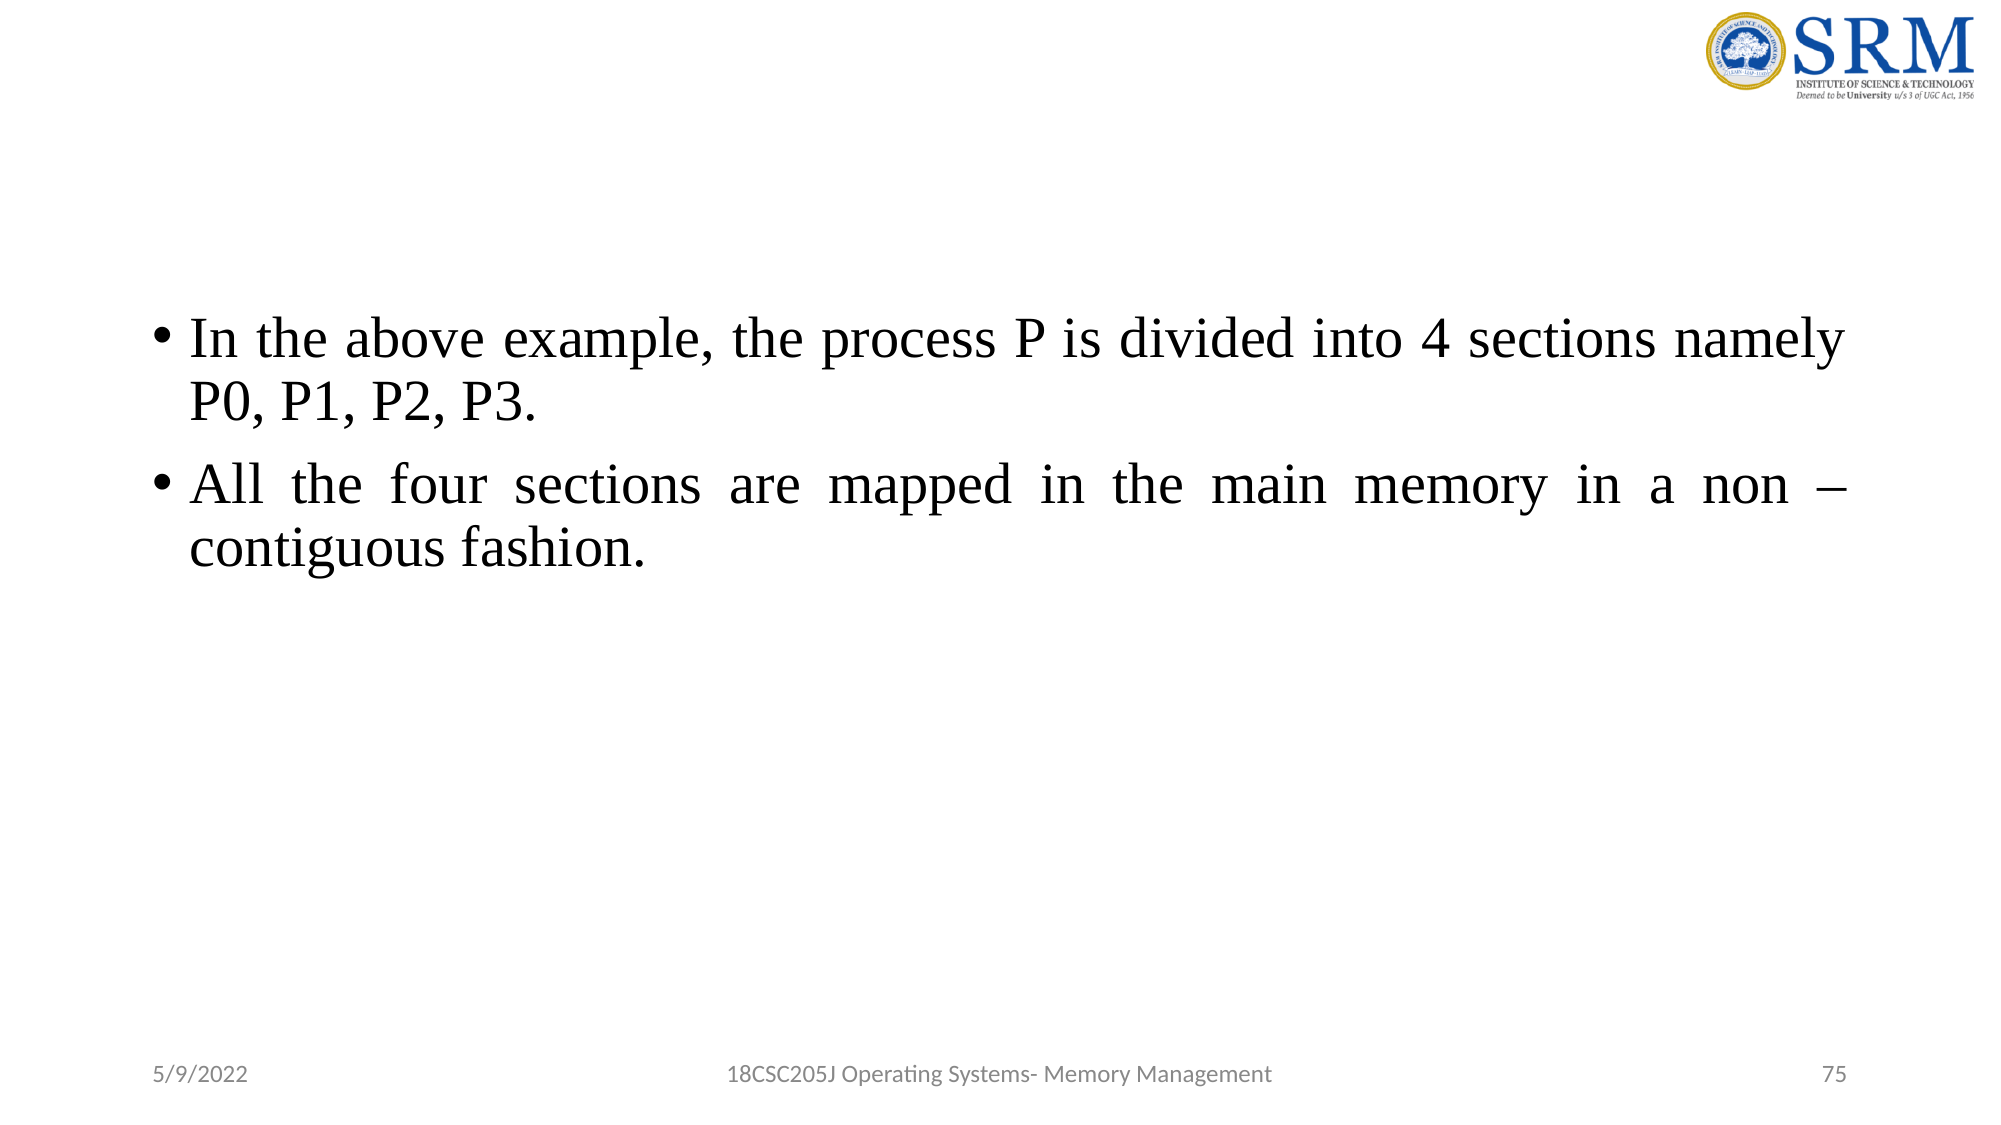

#
In the above example, the process P is divided into 4 sections namely P0, P1, P2, P3.
All the four sections are mapped in the main memory in a non – contiguous fashion.
5/9/2022
18CSC205J Operating Systems- Memory Management
75